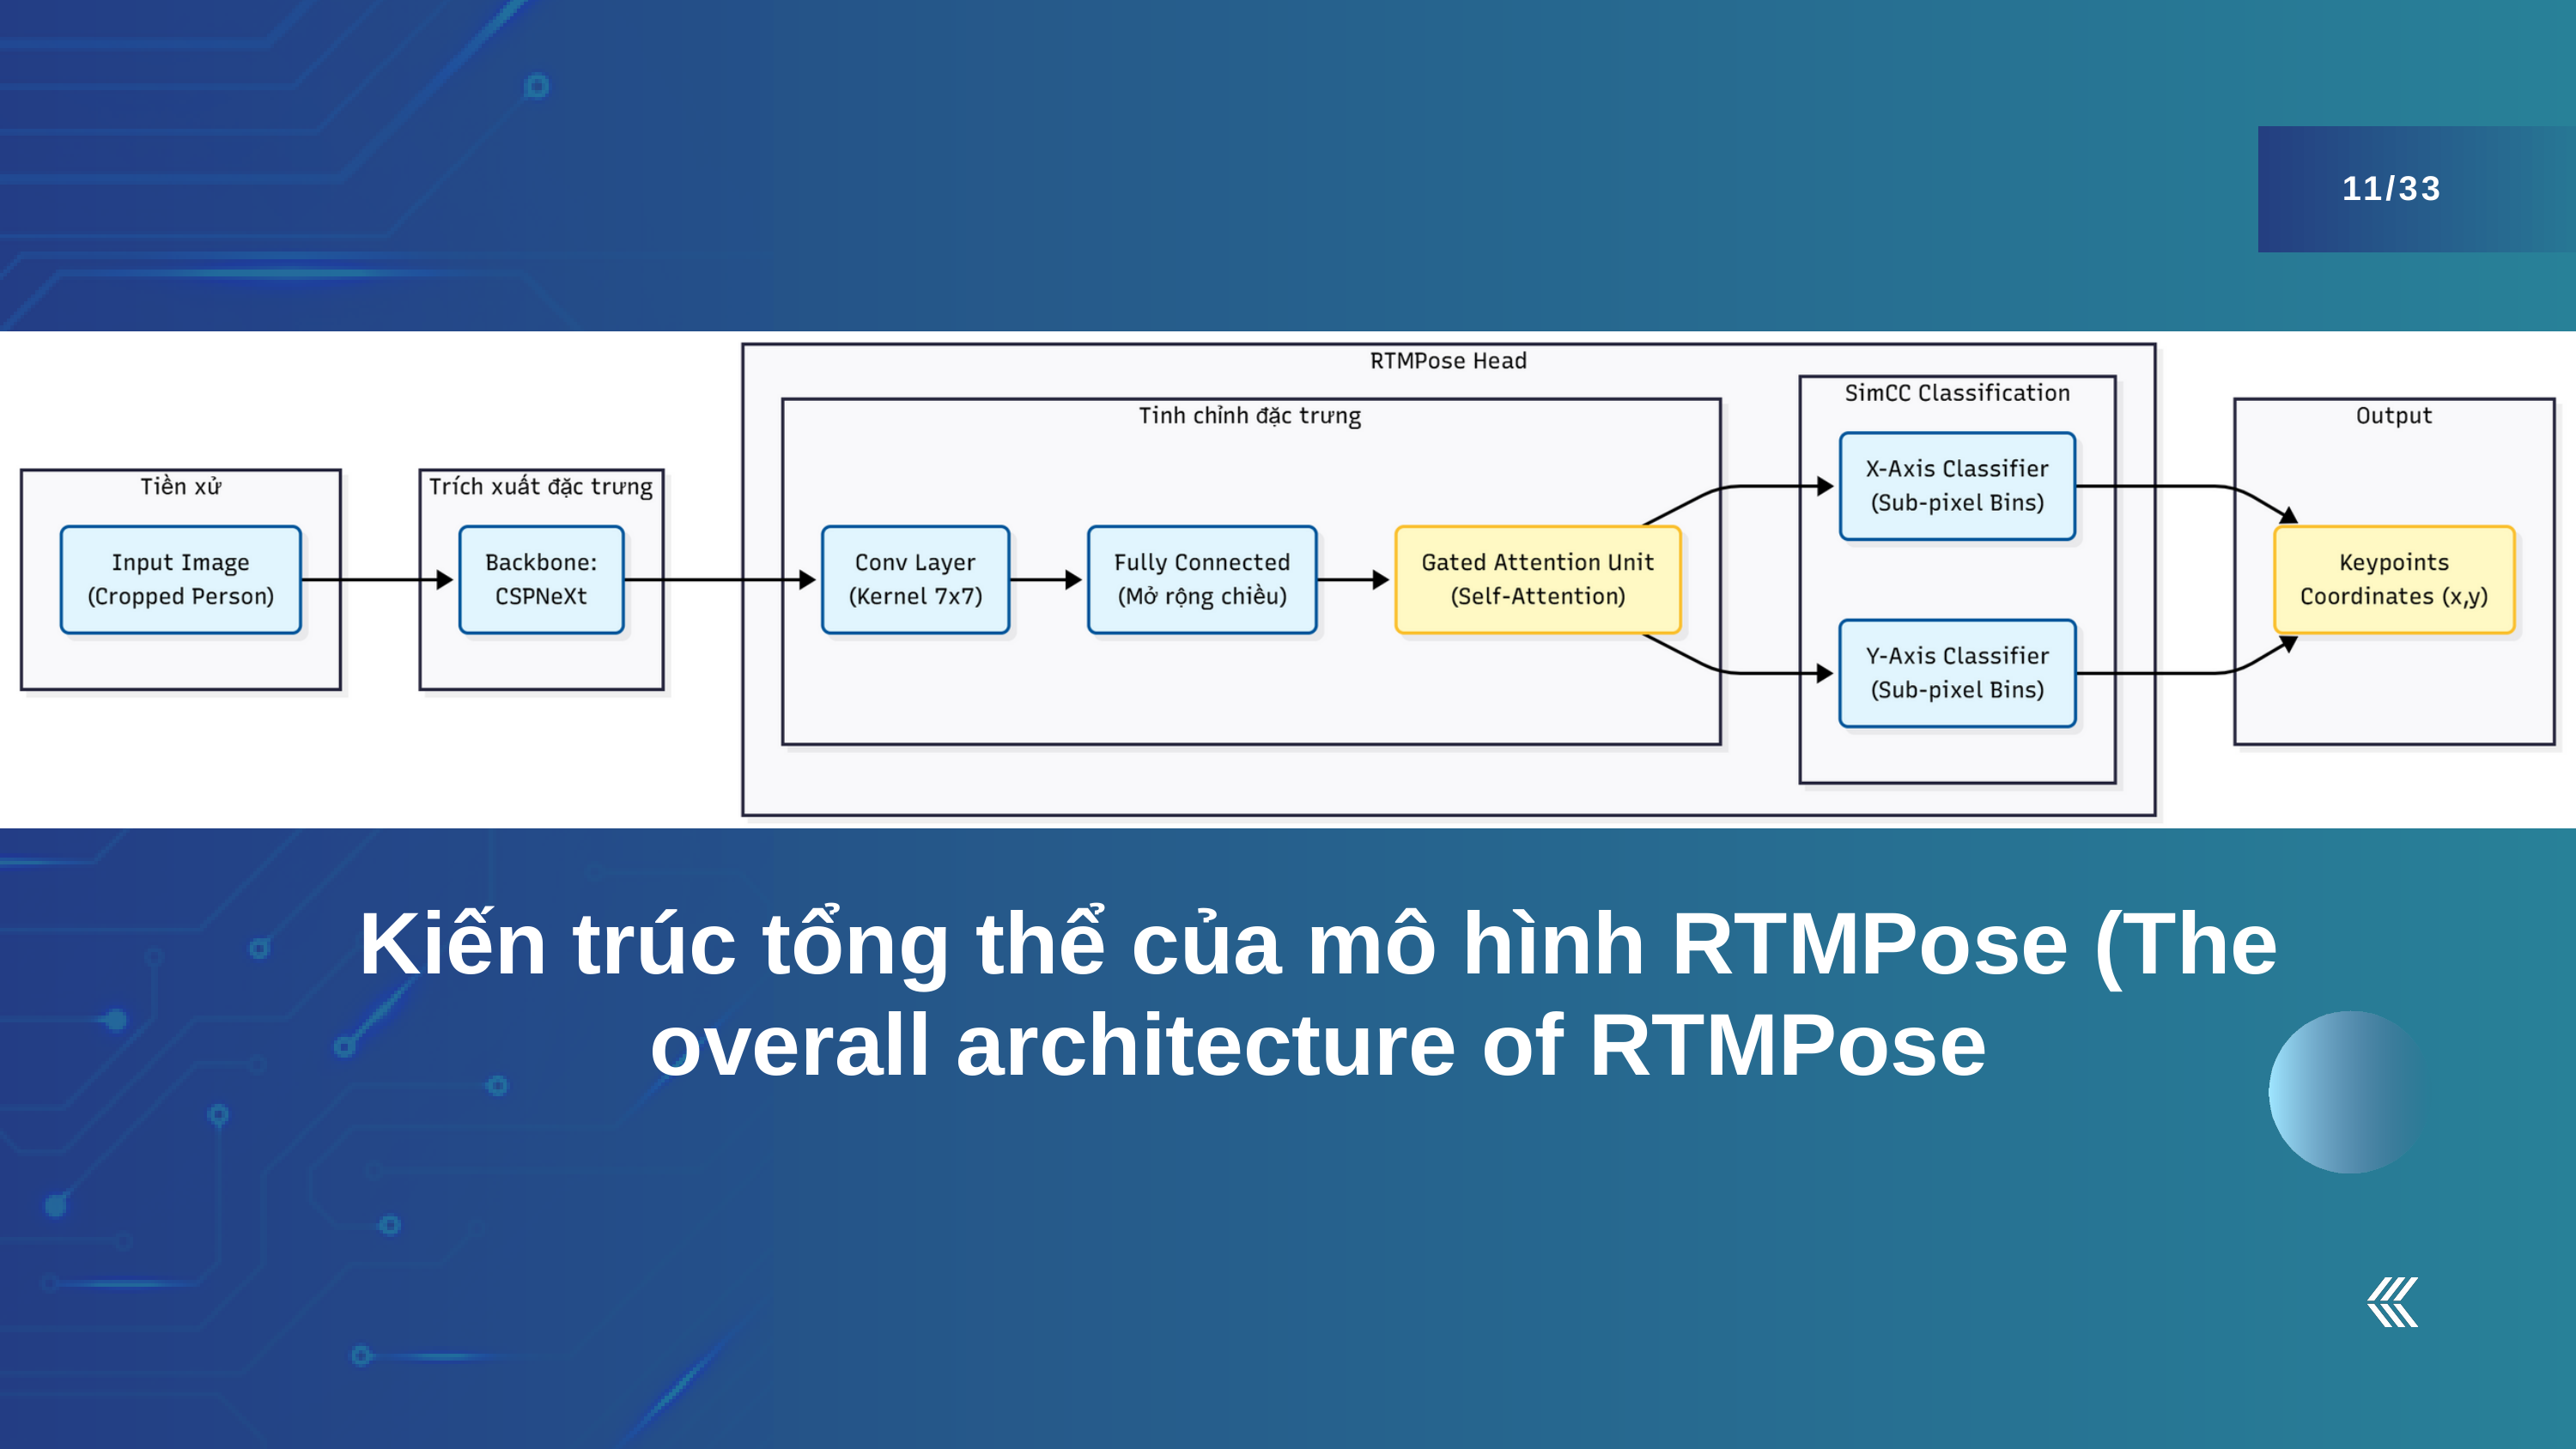

11/33

Kiến trúc tổng thể của mô hình RTMPose (The overall architecture of RTMPose